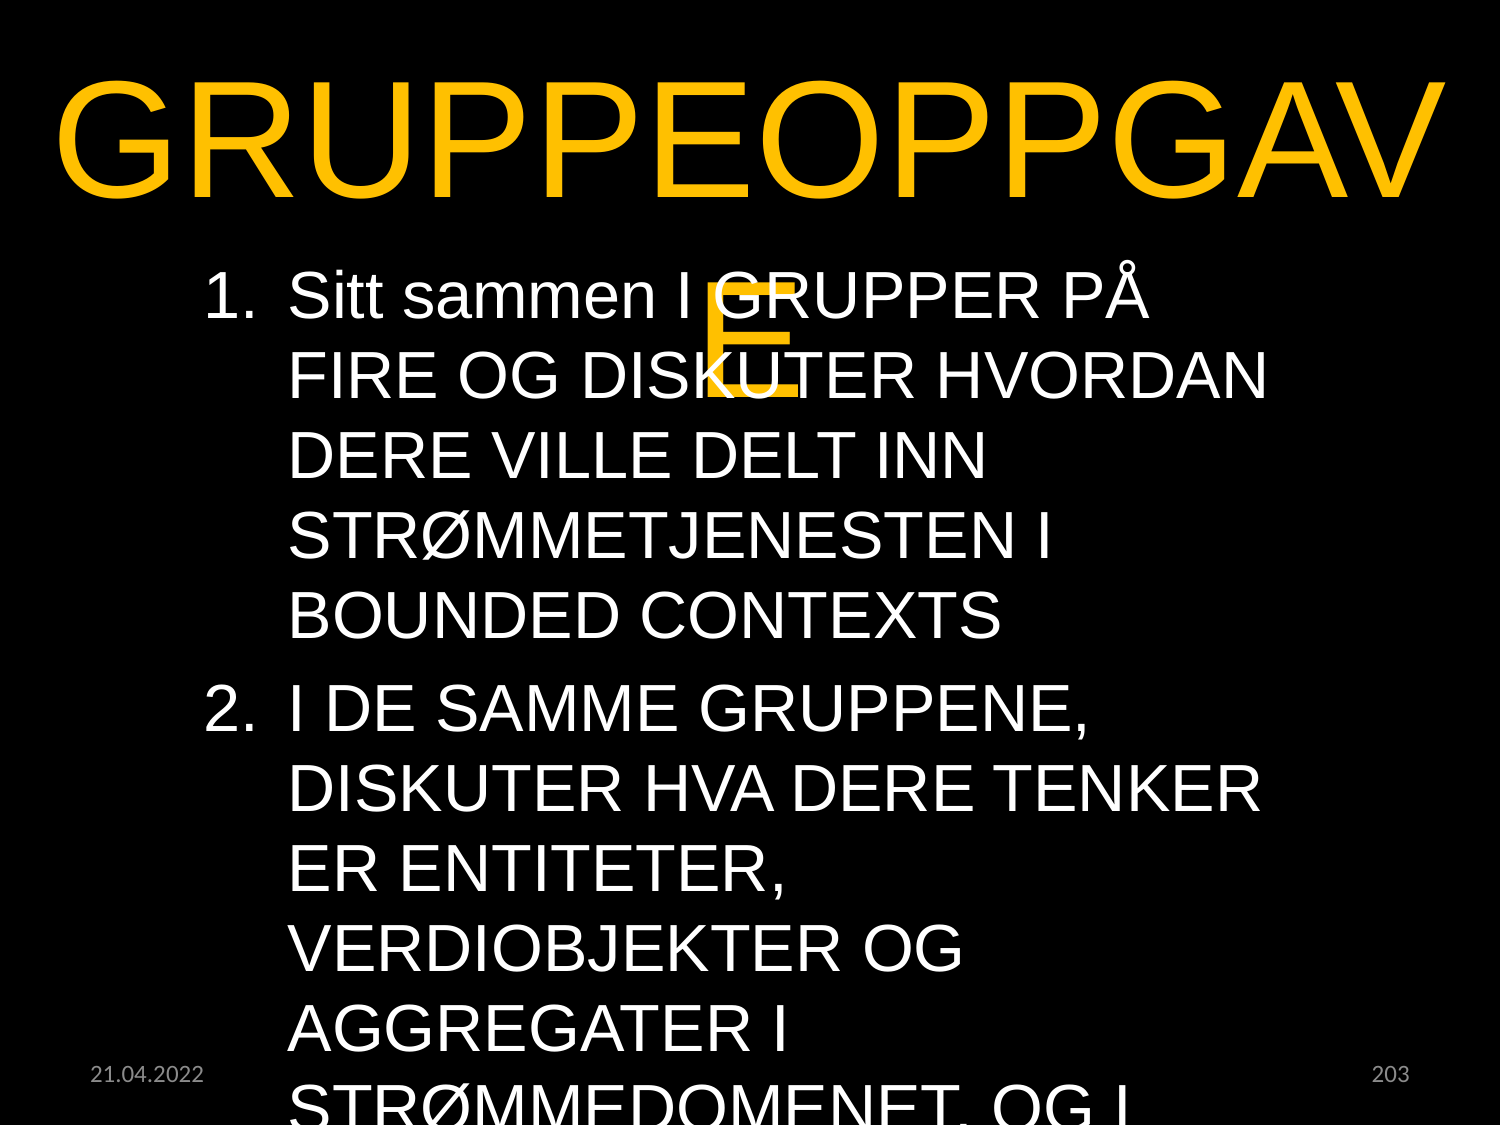

GRUPPEOPPGAVE
Sitt sammen I GRUPPER PÅ FIRE OG DISKUTER HVORDAN DERE VILLE DELT INN STRØMMETJENESTEN I BOUNDED CONTEXTS
I DE SAMME GRUPPENE, DISKUTER HVA DERE TENKER ER ENTITETER, VERDIOBJEKTER OG AGGREGATER I STRØMMEDOMENET, OG I HVILKE KONTEKSTER DE HØRER HJEMME.
VELG EN TALSPERSON SOM FORTELLER HELE GRUPPEN HVA DERE SNAKKET OM. LÆRTE DERE NOE INTERESSANT?
21.04.2022
203